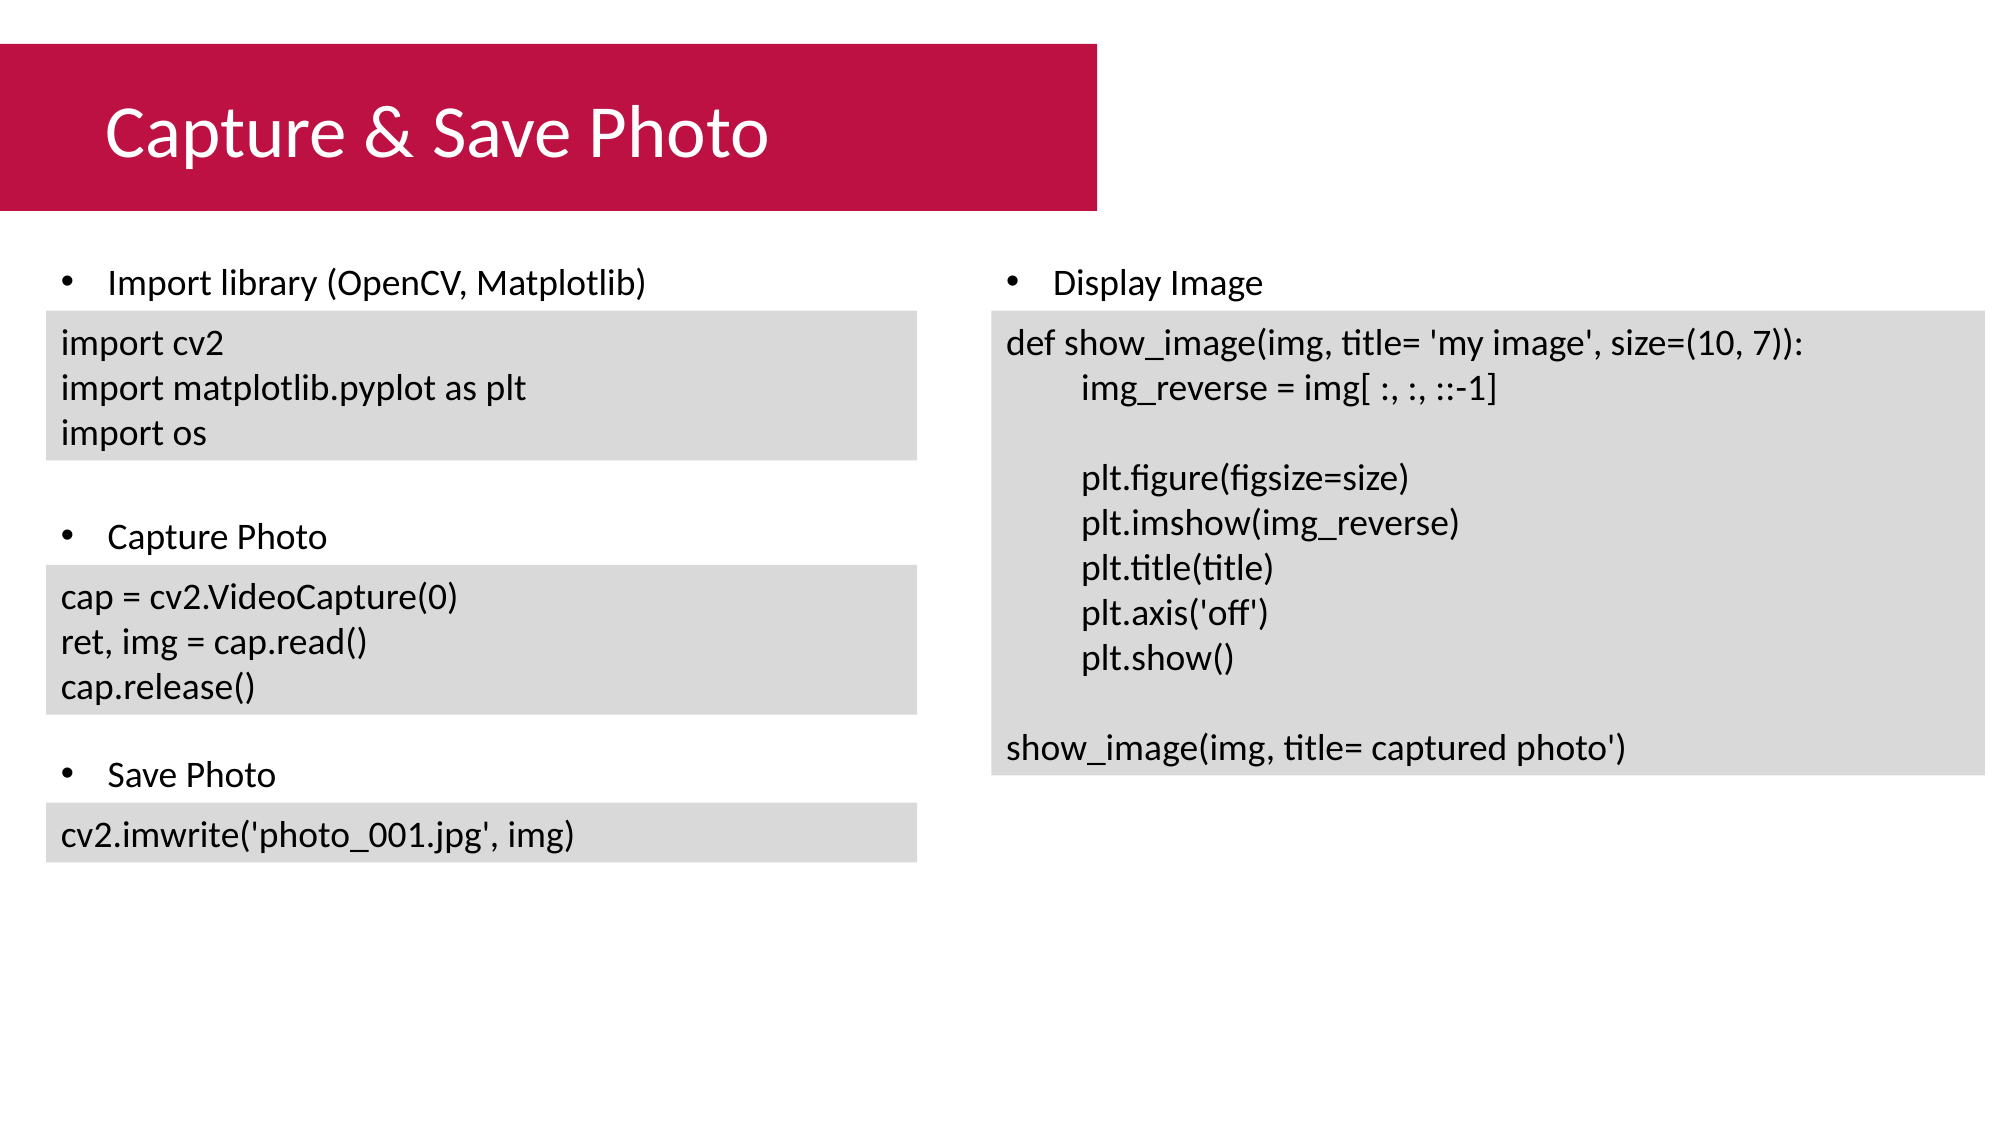

Capture & Save Photo
Import library (OpenCV, Matplotlib)
import cv2
import matplotlib.pyplot as plt
import os
Display Image
def show_image(img, title= 'my image', size=(10, 7)):
img_reverse = img[ :, :, ::-1]

plt.figure(figsize=size)
plt.imshow(img_reverse)
plt.title(title)
plt.axis('off')
plt.show()

show_image(img, title= captured photo')
Capture Photo
cap = cv2.VideoCapture(0)
ret, img = cap.read()
cap.release()
Save Photo
cv2.imwrite('photo_001.jpg', img)